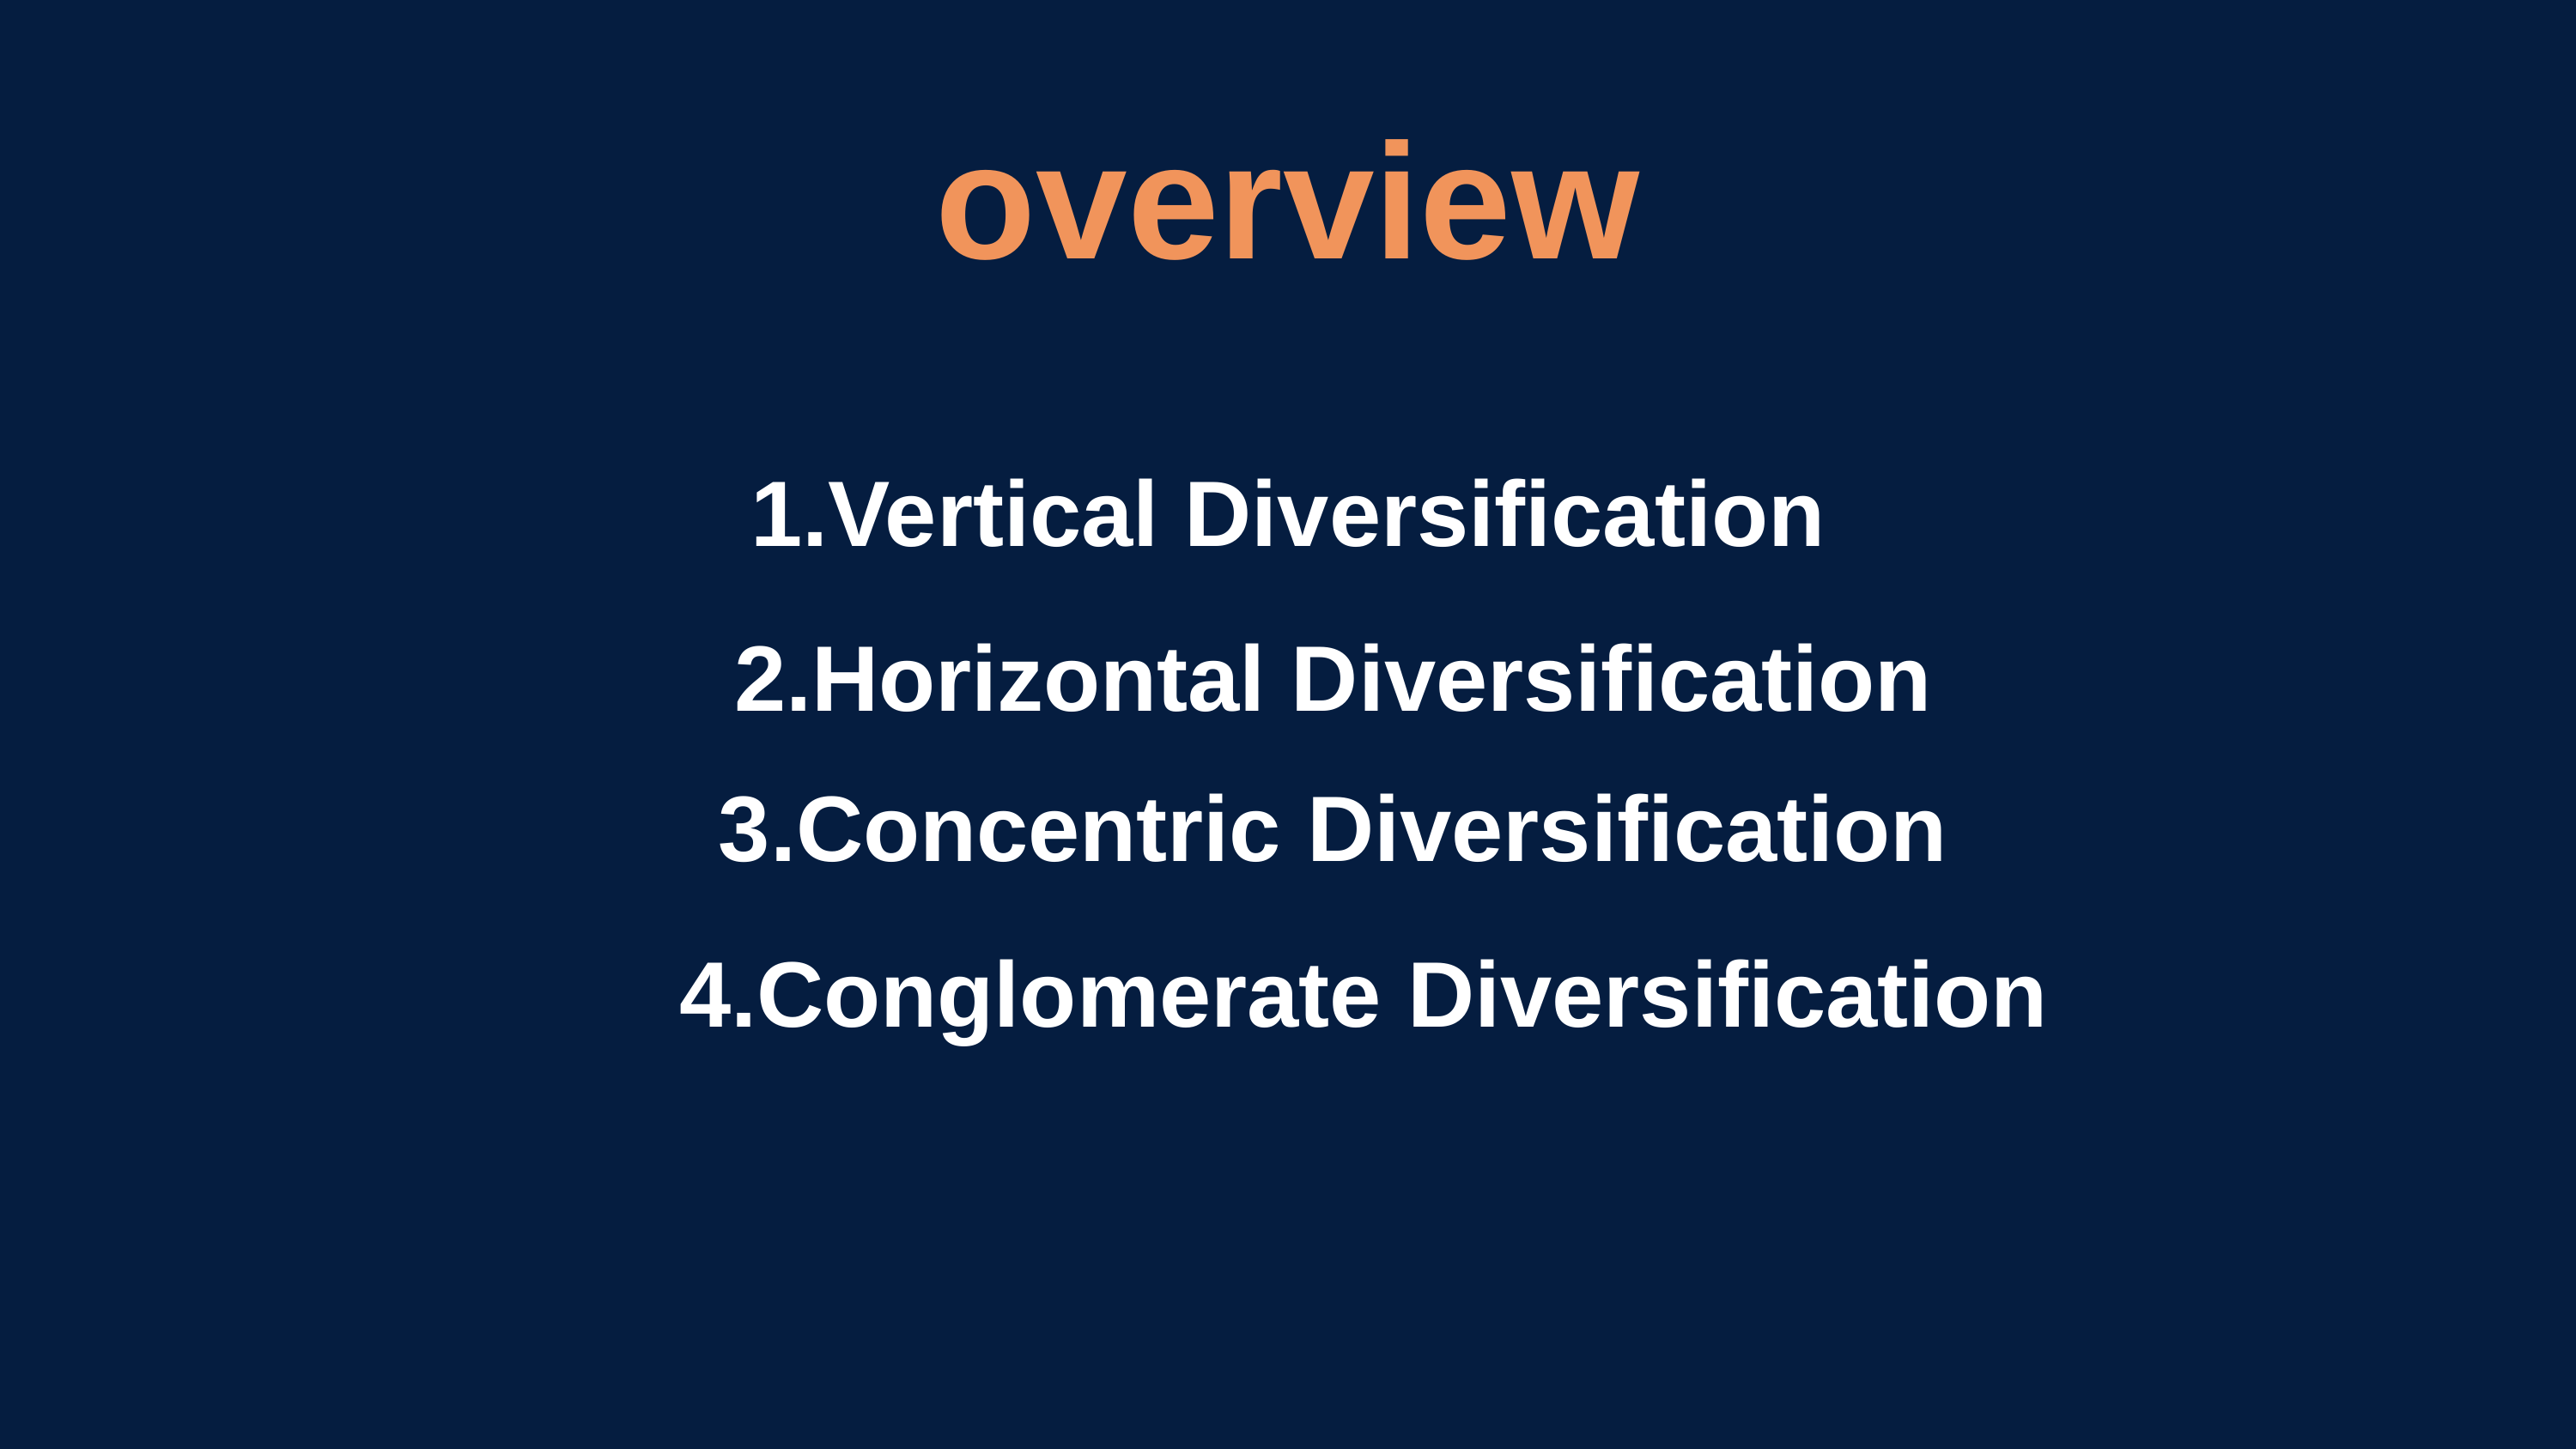

overview
1.Vertical Diversification
2.Horizontal Diversification
3.Concentric Diversification
4.Conglomerate Diversification